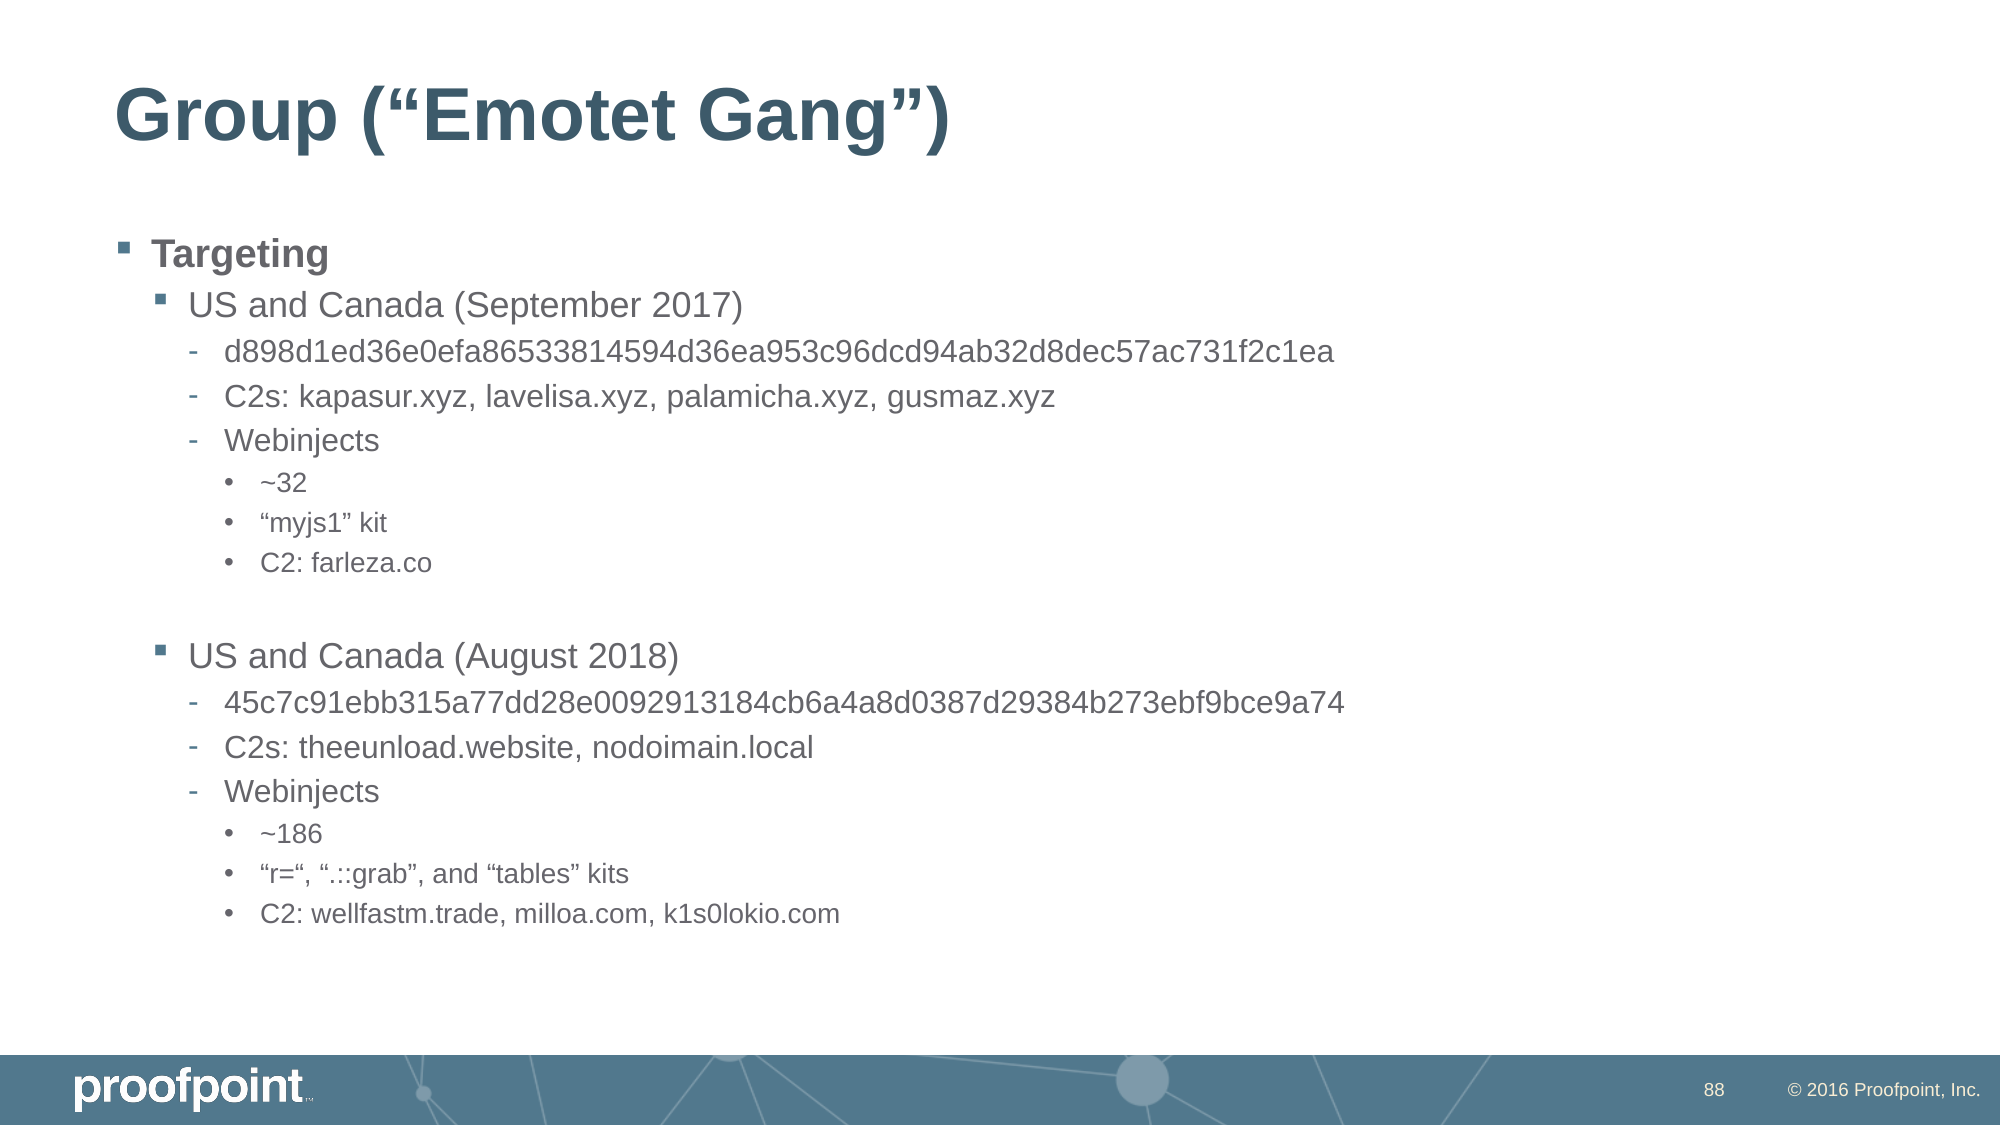

# Group (“Emotet Gang”)
Targeting
US and Canada (September 2017)
d898d1ed36e0efa86533814594d36ea953c96dcd94ab32d8dec57ac731f2c1ea
C2s: kapasur.xyz, lavelisa.xyz, palamicha.xyz, gusmaz.xyz
Webinjects
~32
“myjs1” kit
C2: farleza.co

US and Canada (August 2018)
45c7c91ebb315a77dd28e0092913184cb6a4a8d0387d29384b273ebf9bce9a74
C2s: theeunload.website, nodoimain.local
Webinjects
~186
“r=“, “.::grab”, and “tables” kits
C2: wellfastm.trade, milloa.com, k1s0lokio.com